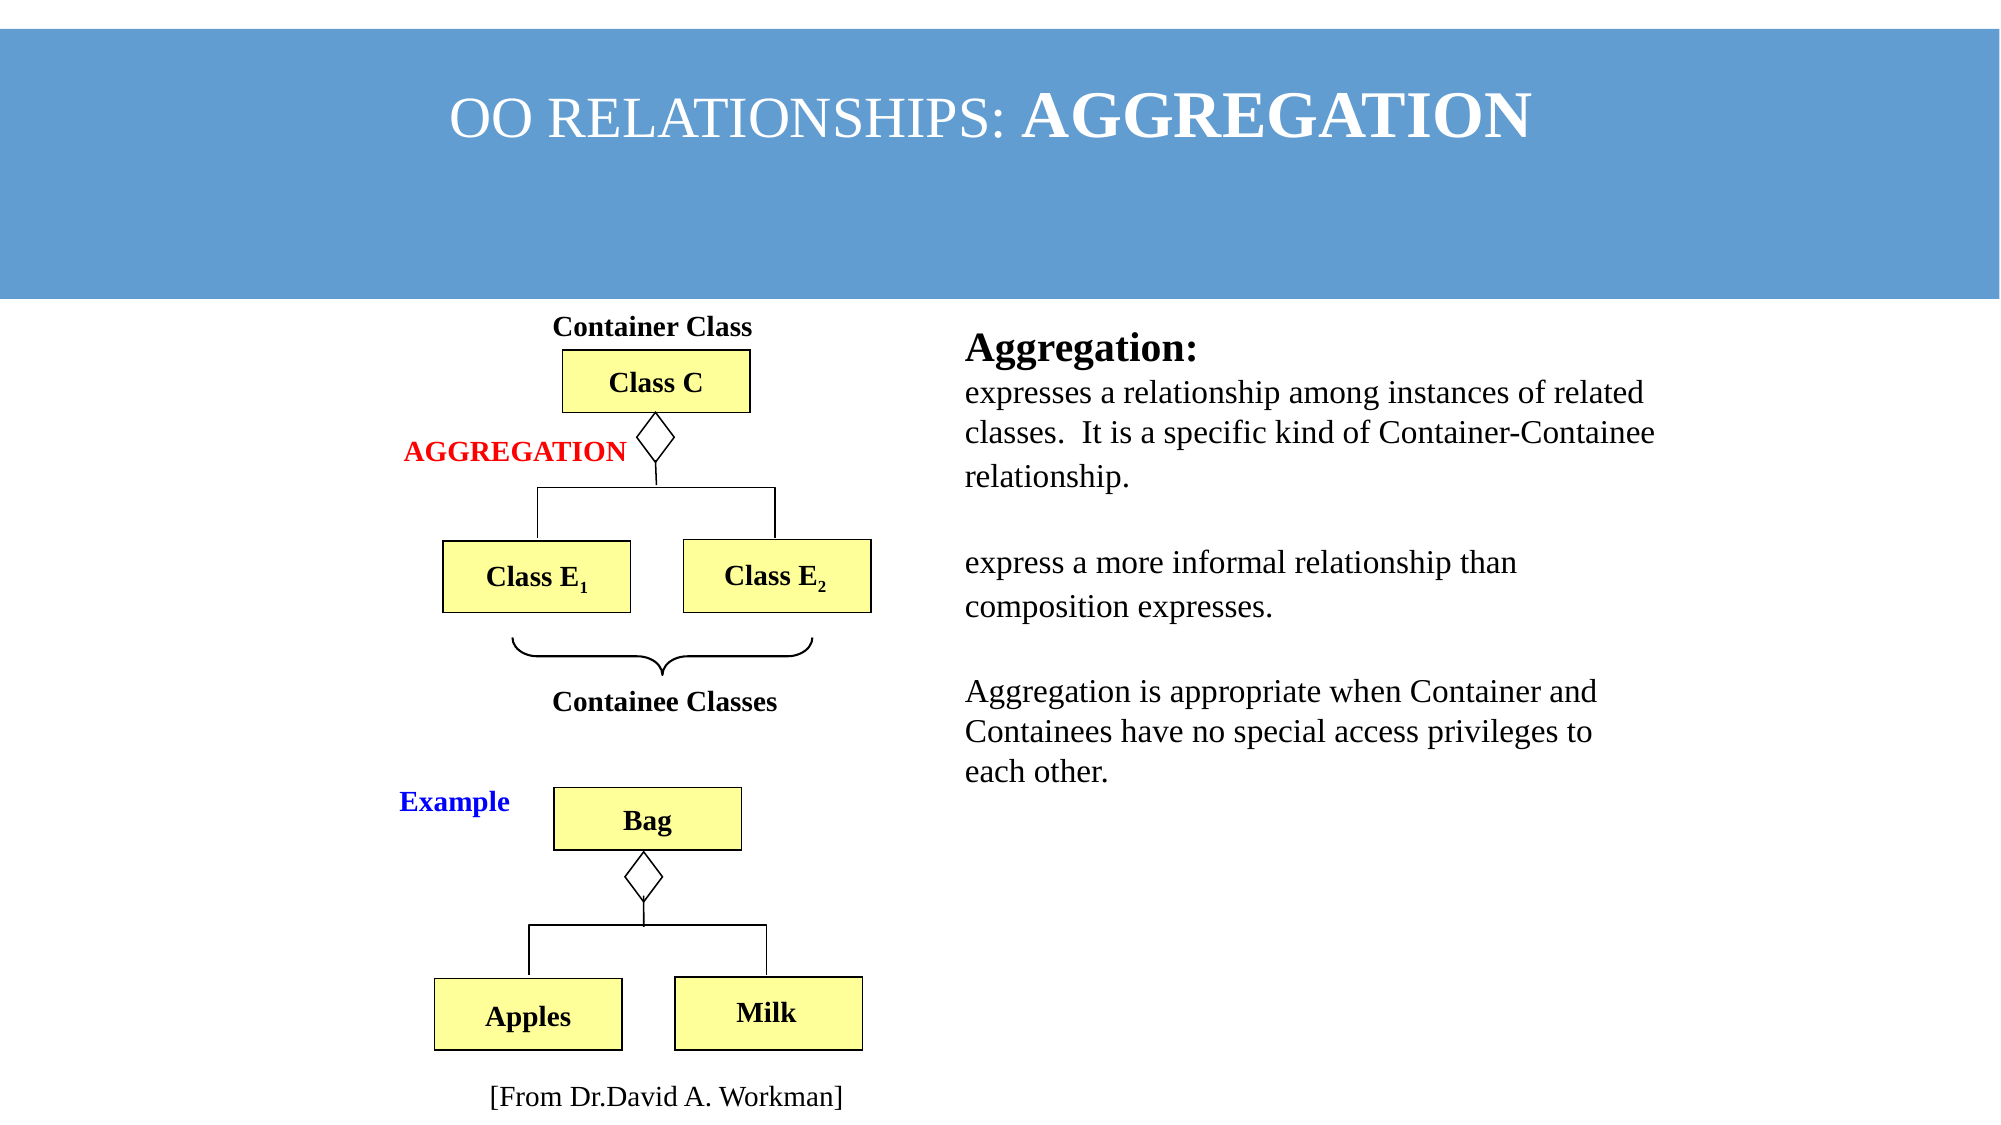

# OO Relationships: Aggregation
Container Class
Aggregation:
expresses a relationship among instances of related classes.  It is a specific kind of Container-Containee relationship.

express a more informal relationship than composition expresses.

Aggregation is appropriate when Container and Containees have no special access privileges to each other.
Class C

AGGREGATION

Class E2
Class E1
Containee Classes
Example
Bag

Milk
Apples
[From Dr.David A. Workman]